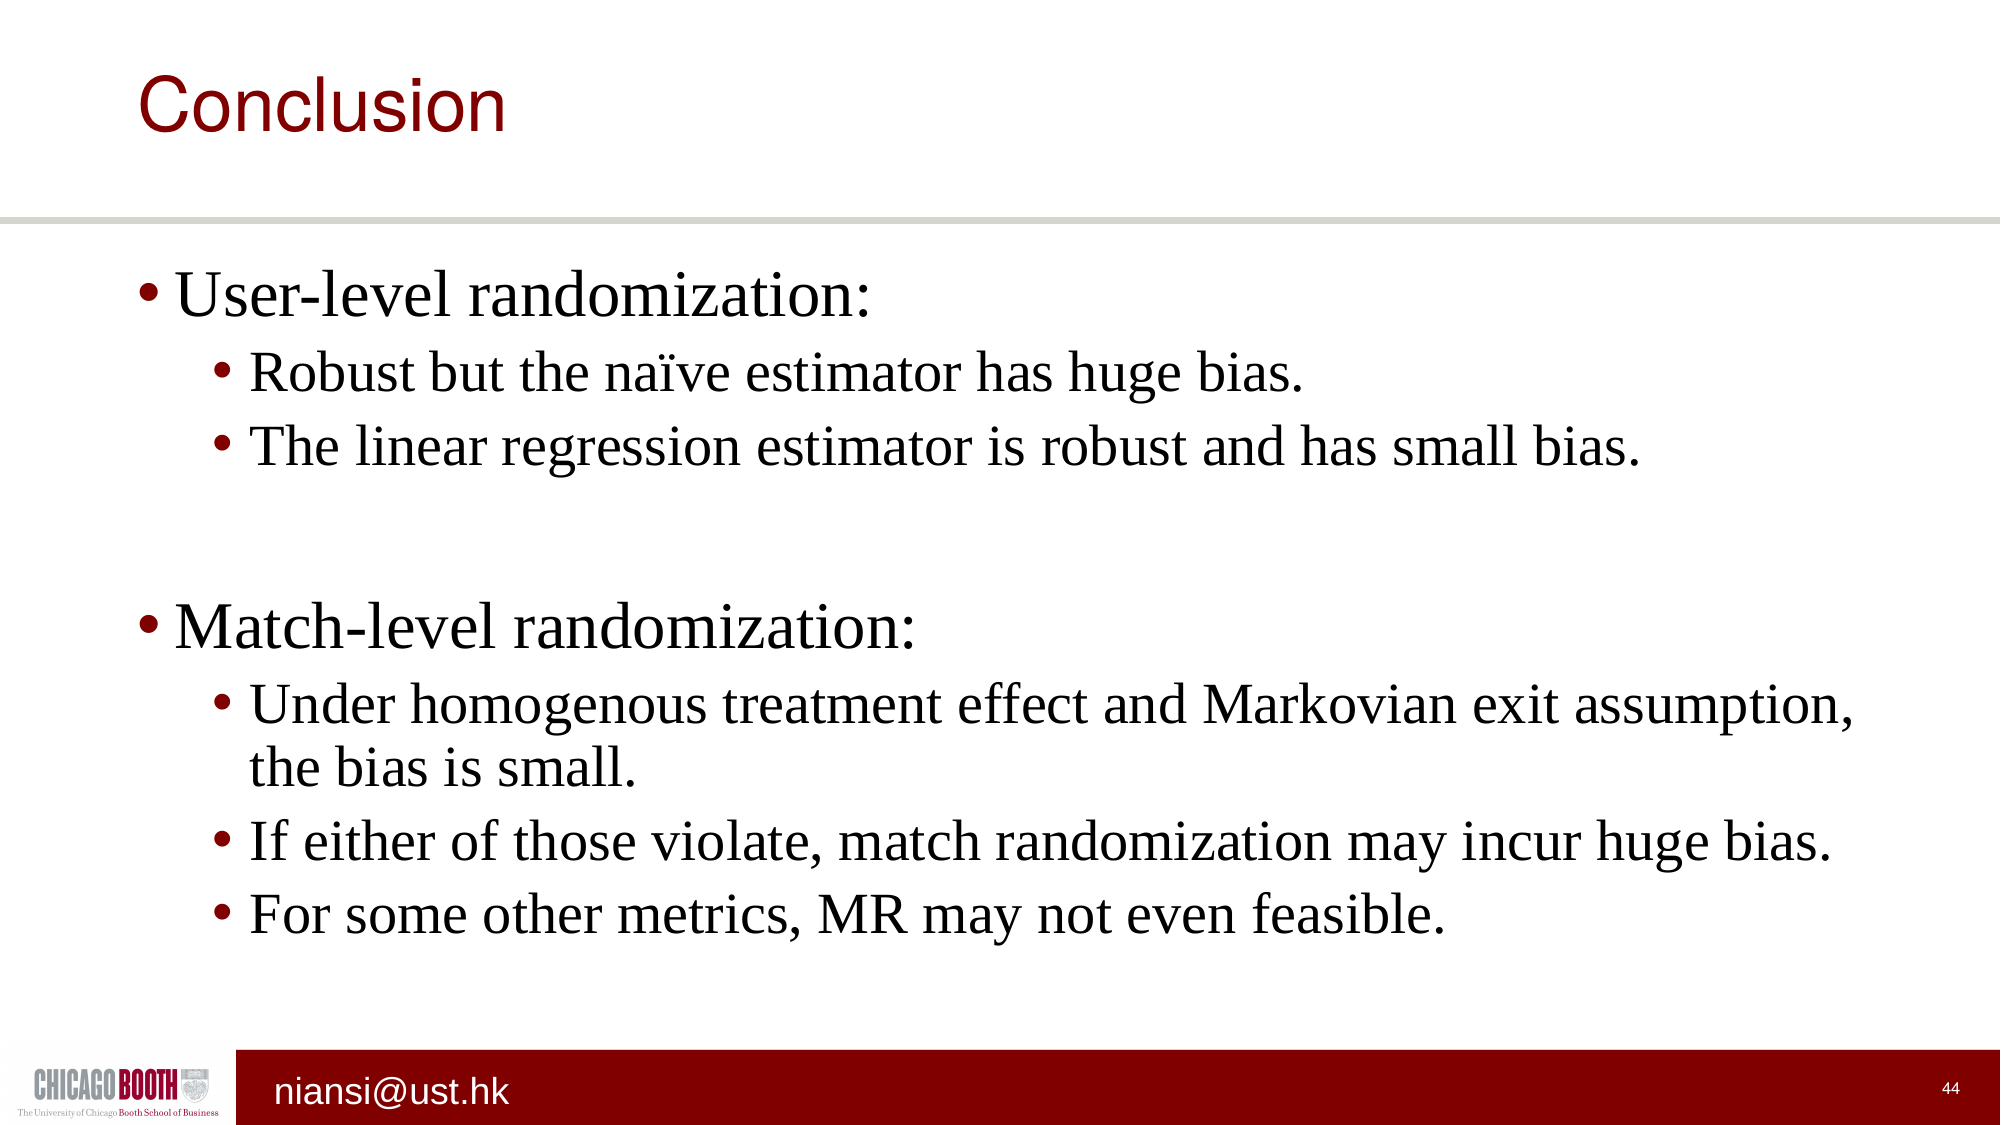

# Conclusion
User-level randomization:
Robust but the naïve estimator has huge bias.
The linear regression estimator is robust and has small bias.

Match-level randomization:
Under homogenous treatment effect and Markovian exit assumption, the bias is small.
If either of those violate, match randomization may incur huge bias.
For some other metrics, MR may not even feasible.
44